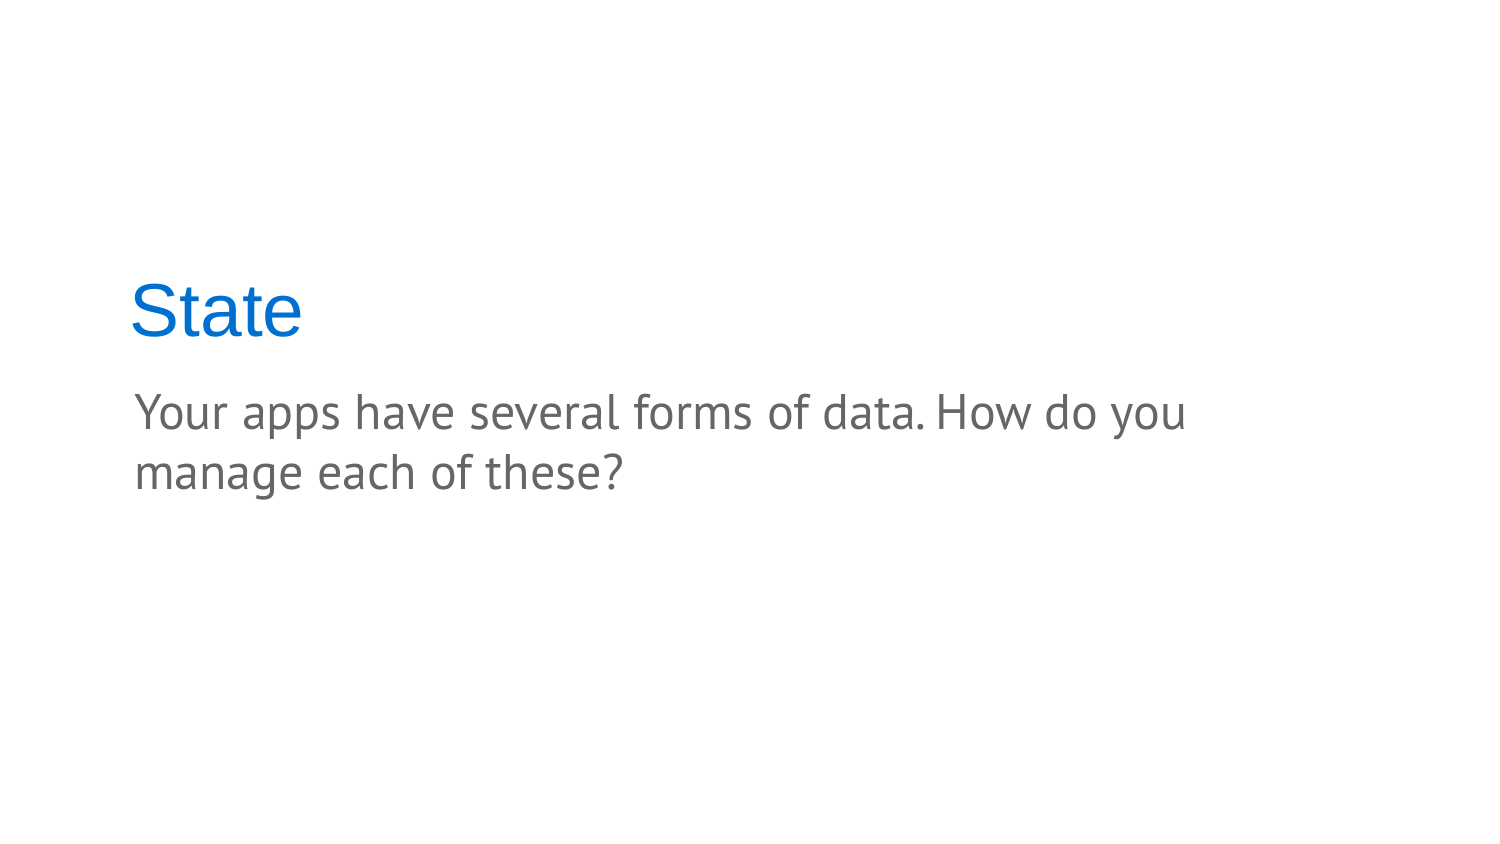

# State
Your apps have several forms of data. How do you manage each of these?